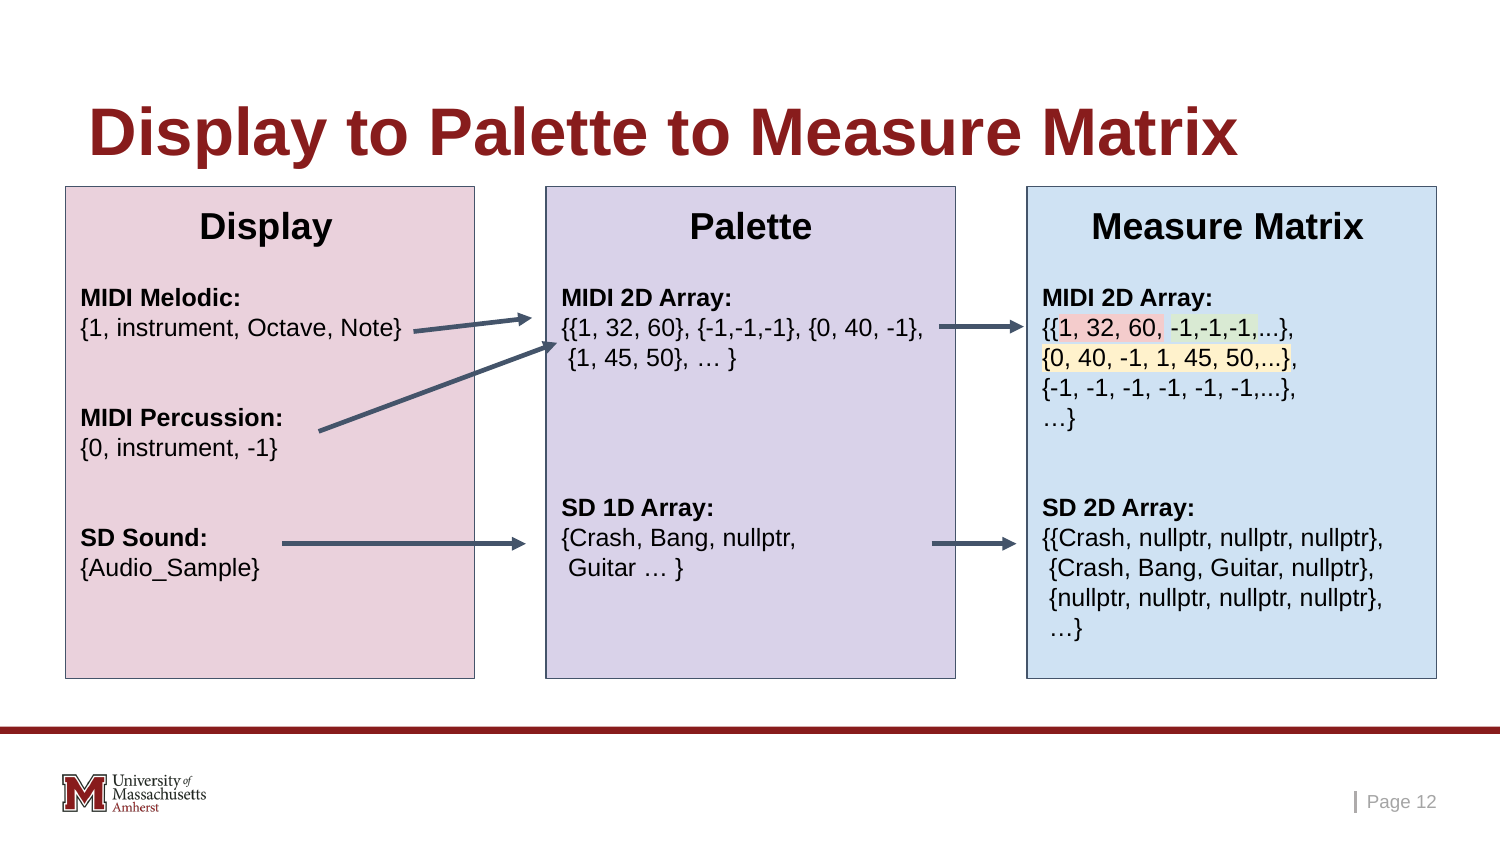

# Display to Palette to Measure Matrix
Display

MIDI Melodic:
{1, instrument, Octave, Note}

MIDI Percussion:
{0, instrument, -1}

SD Sound:
{Audio_Sample}

Palette

MIDI 2D Array:
{{1, 32, 60}, {-1,-1,-1}, {0, 40, -1},
 {1, 45, 50}, … }

SD 1D Array:
{Crash, Bang, nullptr,
 Guitar … }

Measure Matrix

MIDI 2D Array:
{{1, 32, 60, -1,-1,-1,...},
{0, 40, -1, 1, 45, 50,...},
{-1, -1, -1, -1, -1, -1,...},
…}

SD 2D Array:
{{Crash, nullptr, nullptr, nullptr},
 {Crash, Bang, Guitar, nullptr},
 {nullptr, nullptr, nullptr, nullptr},
 …}

Page 12